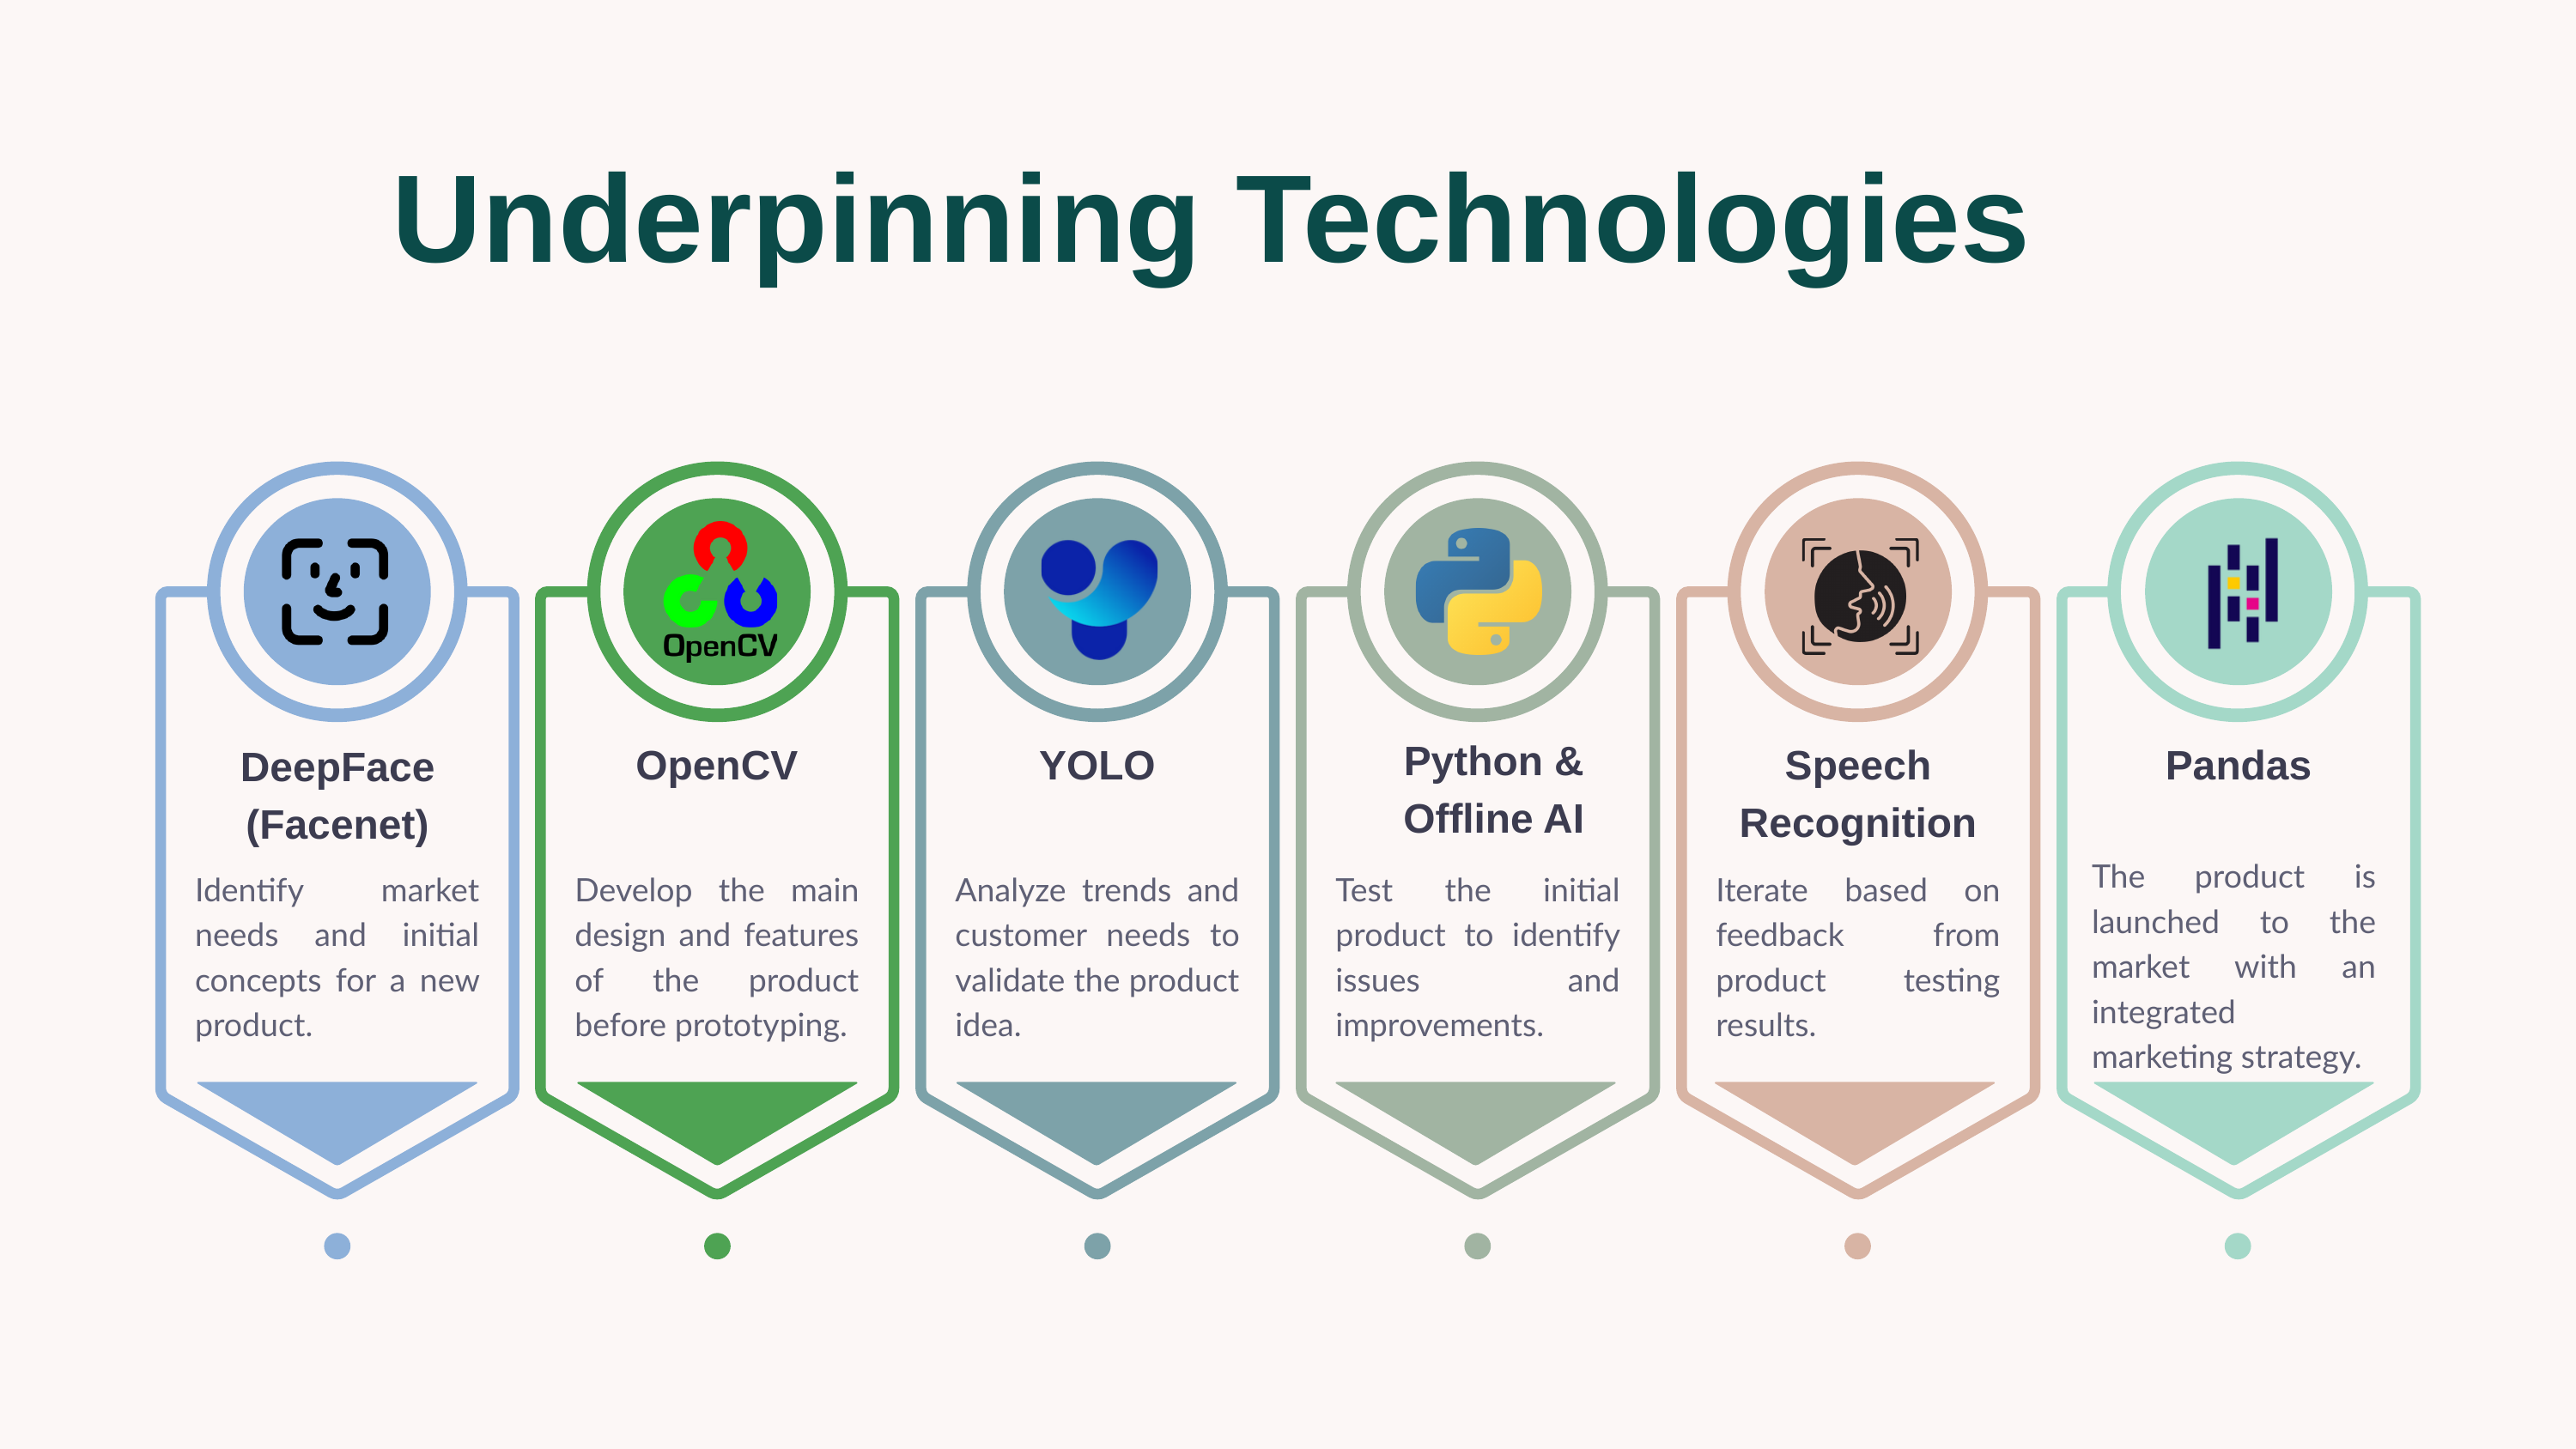

Underpinning Technologies

Python & Offline AI
OpenCV
YOLO
Speech Recognition
Pandas
DeepFace (Facenet)
The product is launched to the market with an integrated marketing strategy.
Identify market needs and initial concepts for a new product.
Develop the main design and features of the product before prototyping.
Analyze trends and customer needs to validate the product idea.
Test the initial product to identify issues and improvements.
Iterate based on feedback from product testing results.